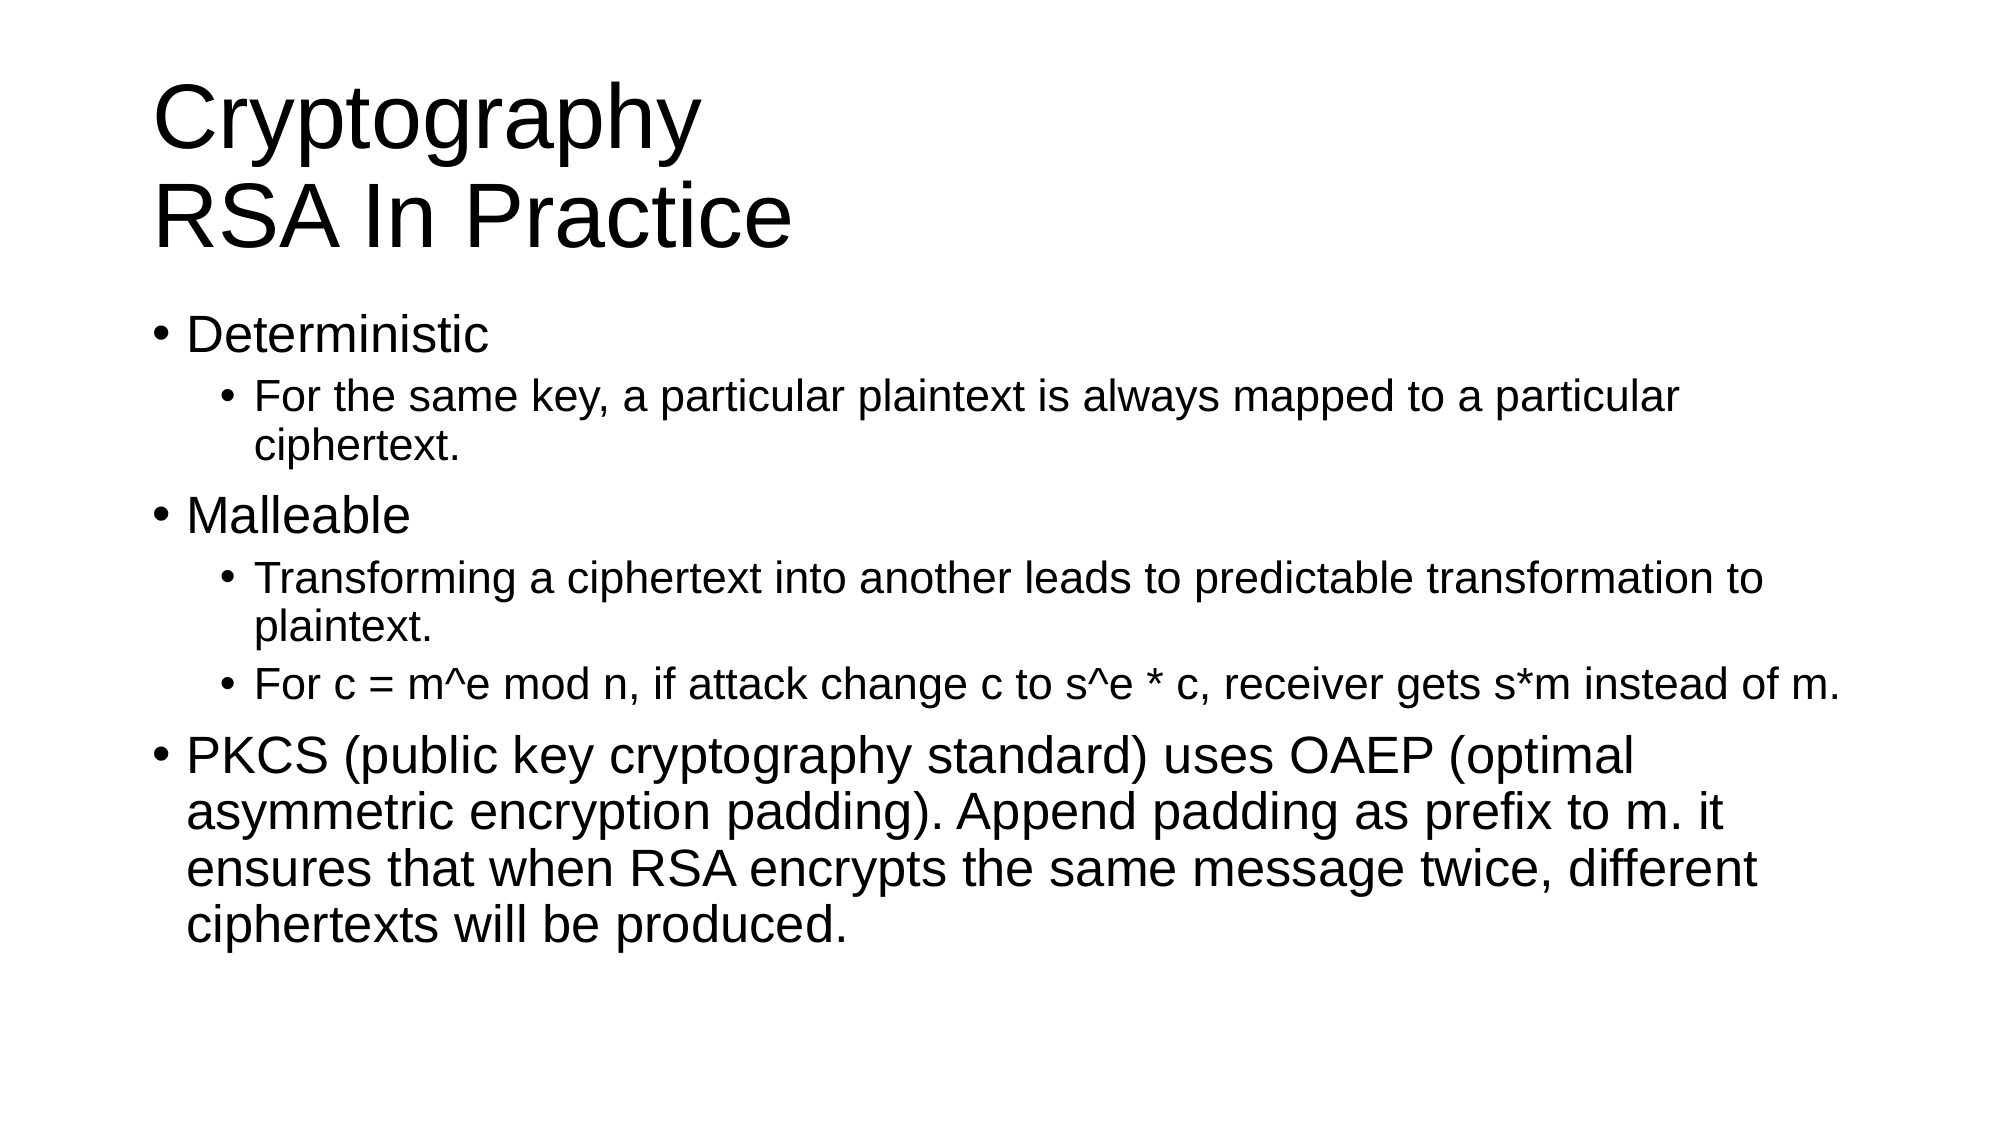

# Cryptography RSA In Practice
Deterministic
For the same key, a particular plaintext is always mapped to a particular ciphertext.
Malleable
Transforming a ciphertext into another leads to predictable transformation to plaintext.
For c = m^e mod n, if attack change c to s^e * c, receiver gets s*m instead of m.
PKCS (public key cryptography standard) uses OAEP (optimal asymmetric encryption padding). Append padding as prefix to m. it ensures that when RSA encrypts the same message twice, different ciphertexts will be produced.